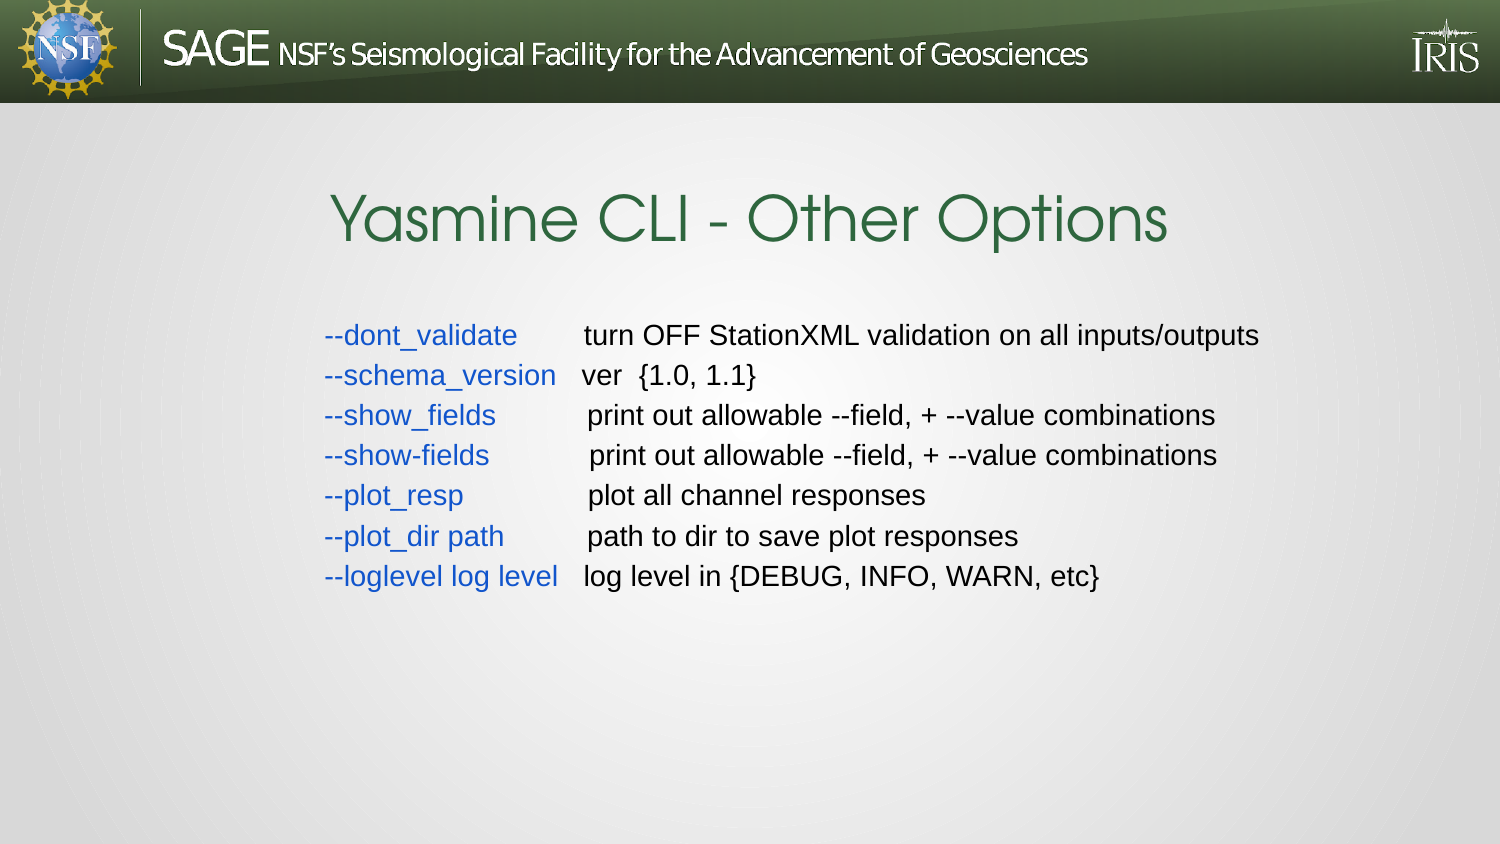

# Yasmine CLI - Other Options

  --dont_validate        turn OFF StationXML validation on all inputs/outputs
  --schema_version   ver  {1.0, 1.1}
  --show_fields           print out allowable --field, + --value combinations
  --show-fields            print out allowable --field, + --value combinations
  --plot_resp               plot all channel responses
  --plot_dir path          path to dir to save plot responses
  --loglevel log level   log level in {DEBUG, INFO, WARN, etc}